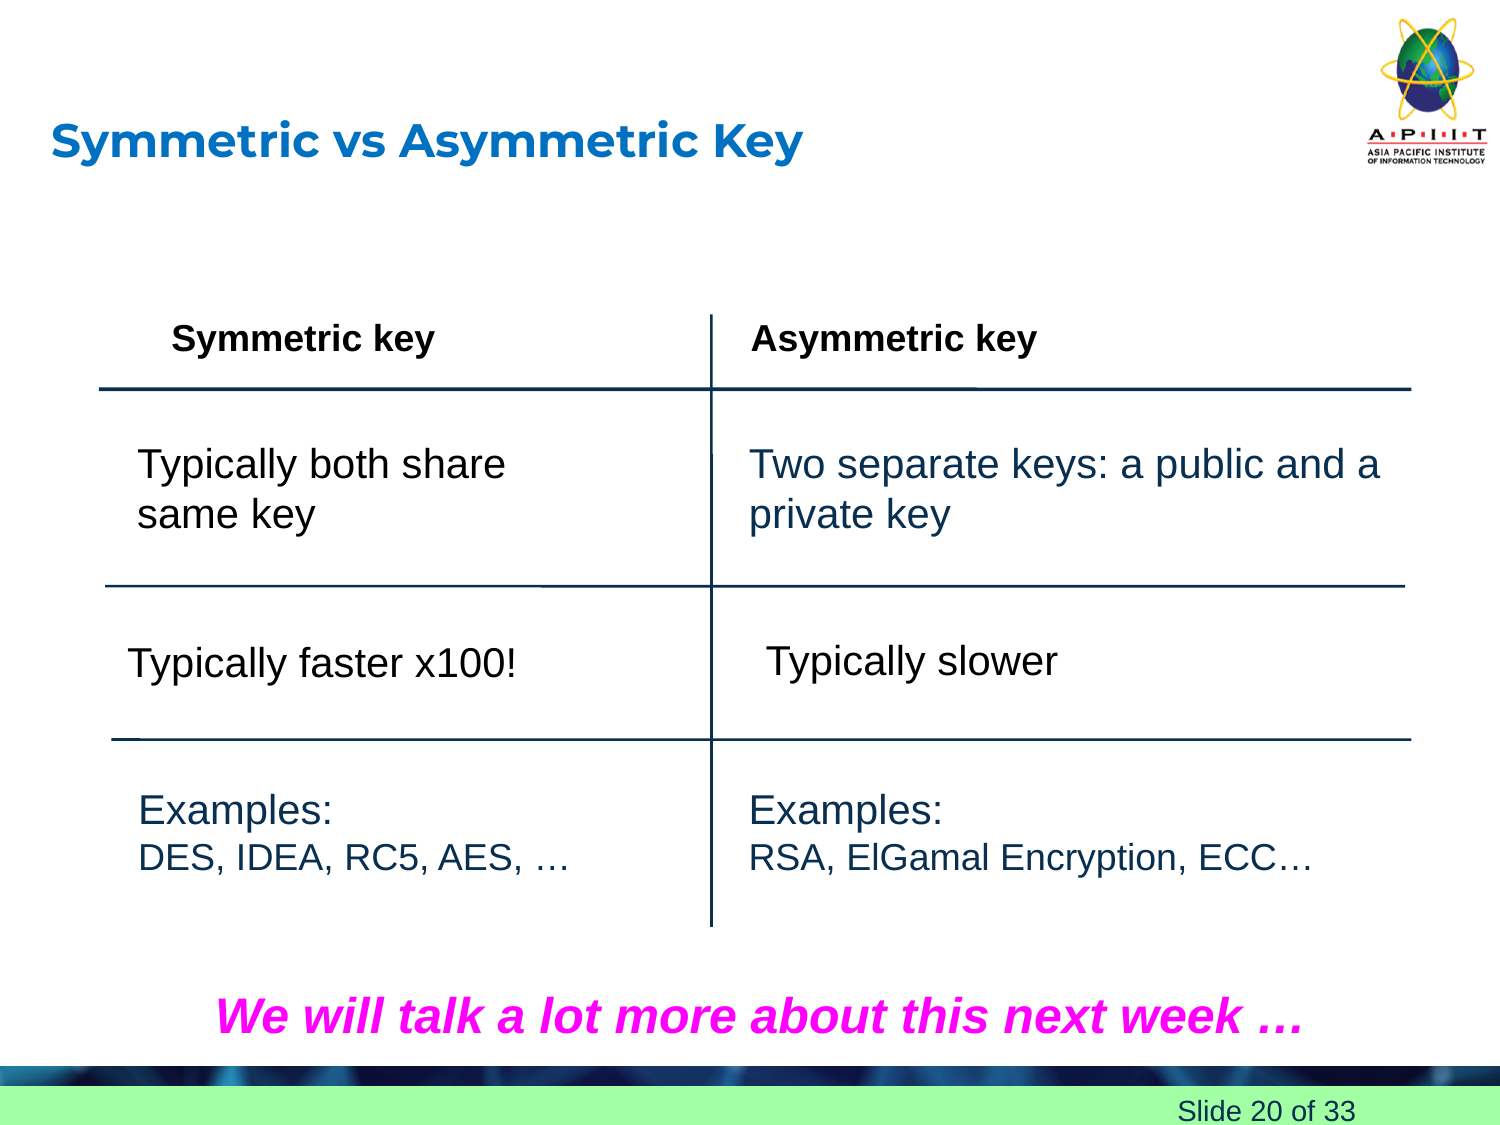

# Symmetric vs Asymmetric Key
Symmetric key

Asymmetric key

Typically both share
same key
Two separate keys: a public and a private key

Typically slower
Typically faster x100!

Examples:
DES, IDEA, RC5, AES, …
Examples:
RSA, ElGamal Encryption, ECC…
We will talk a lot more about this next week …
Slide 20 of 33